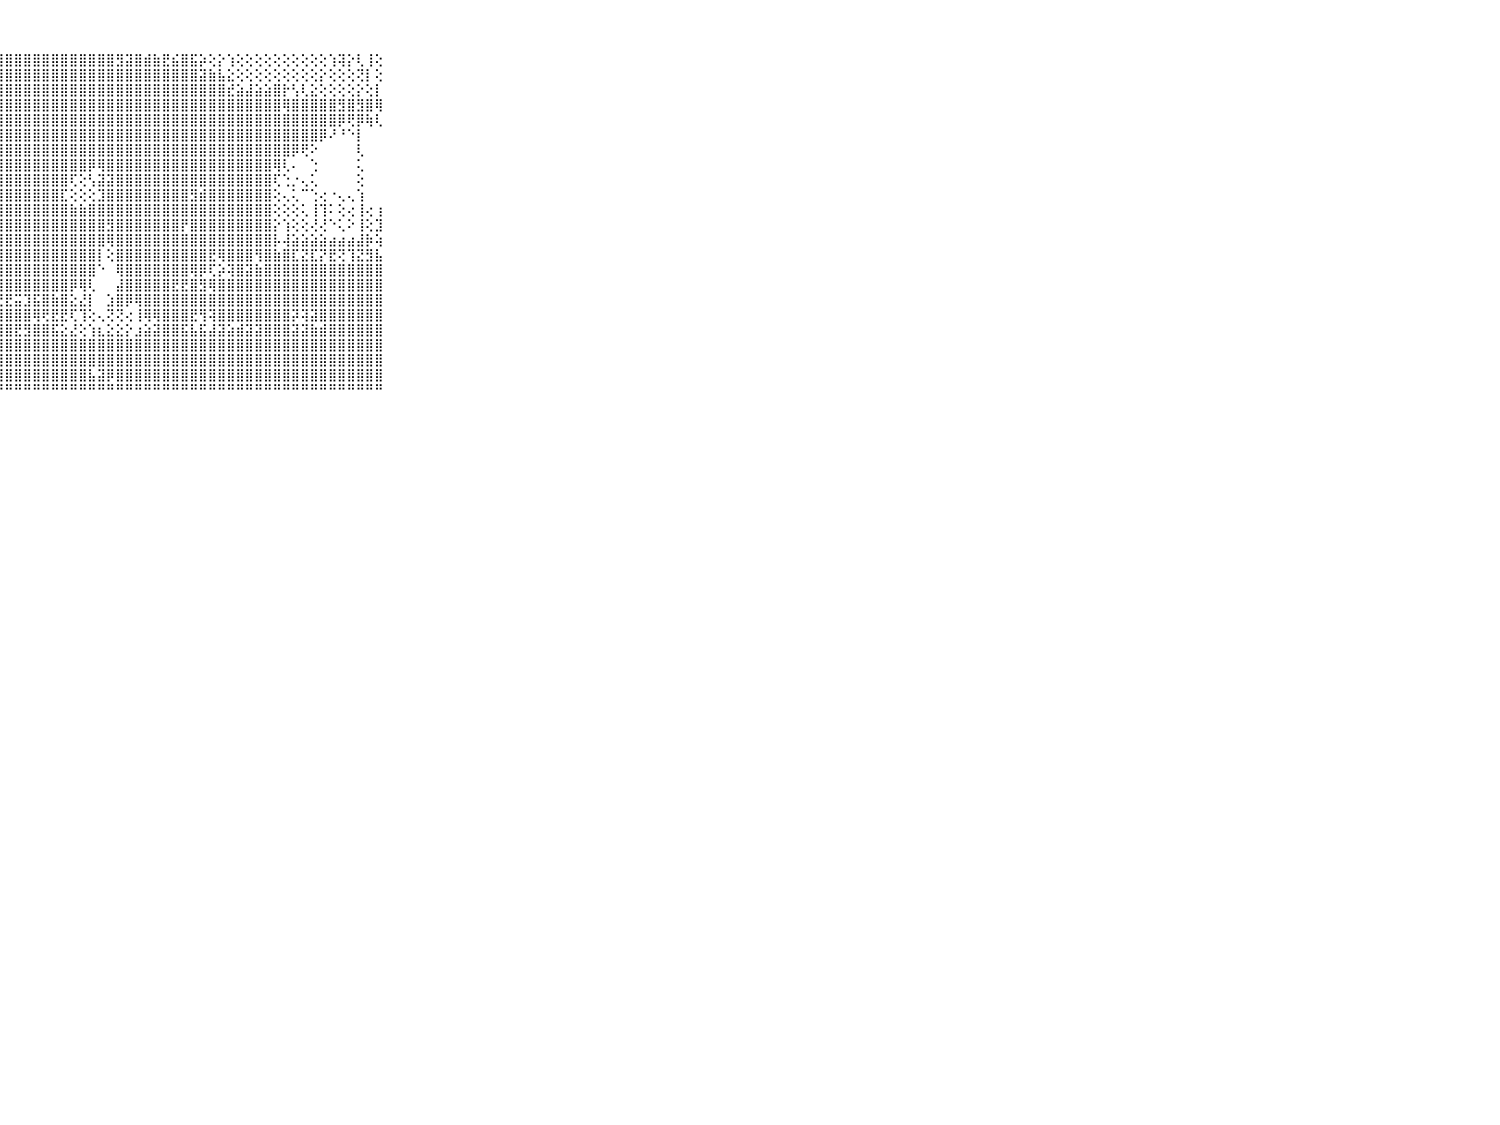

⠀⠀⠀⠀⠀⠀⠀⠀⠀⠀⠀⣿⣿⣿⣿⣿⣿⣿⣿⣿⣿⣿⣿⣿⣿⣿⣿⣿⣿⣿⣿⣿⣿⣿⣿⣿⣿⣿⣿⣿⣻⣽⣿⣾⣷⣟⣮⣿⣯⡵⢕⡕⢱⢕⢕⢕⢕⢕⢕⢕⢕⢕⢕⢱⢽⡕⢇⢸⢕⠀⠀⠀⠀⠀⠀⠀⠀⠀⠀⠀⠀
⠀⠀⠀⠀⠀⠀⠀⠀⠀⠀⠀⣿⣿⣿⣿⣿⣿⣿⣿⣿⣿⣿⣿⣿⣿⣿⣿⣿⣿⣿⣿⣿⣿⣿⣿⣿⣿⣿⣿⣿⣿⣿⣿⣿⣿⣿⣿⣿⣿⣽⣷⣧⣕⢕⢕⢕⢕⢕⢕⢕⢕⢕⡕⢕⢕⢕⢝⡇⢕⠀⠀⠀⠀⠀⠀⠀⠀⠀⠀⠀⠀
⠀⠀⠀⠀⠀⠀⠀⠀⠀⠀⠀⣿⣿⣿⣿⣿⣿⣿⣿⣿⣿⣿⣿⣿⣿⣿⣿⣿⣿⣿⣿⣿⣿⣿⣿⣿⣿⣿⣿⣿⣿⣿⣿⣿⣿⣿⣿⣿⣿⣿⣿⣿⣞⣵⣼⣵⣵⣿⡗⢣⢇⣕⢕⢕⢕⢕⡕⢕⡇⠀⠀⠀⠀⠀⠀⠀⠀⠀⠀⠀⠀
⠀⠀⠀⠀⠀⠀⠀⠀⠀⠀⠀⣿⣿⣿⣿⣿⣿⣿⣿⣿⣿⣿⣿⣿⣿⣿⣿⣿⣿⣿⣿⣿⣿⣿⣿⣿⣿⣿⣿⣿⣿⣿⣿⣿⣿⣿⣿⣿⣿⣿⣿⣿⣿⣿⣿⣿⣿⣿⢿⣿⣿⣿⣿⣿⣻⣿⣻⣿⢿⠀⠀⠀⠀⠀⠀⠀⠀⠀⠀⠀⠀
⠀⠀⠀⠀⠀⠀⠀⠀⠀⠀⠀⣿⣿⣿⣿⣿⣿⣿⣿⣿⣿⣿⣿⣿⣿⣿⣿⣿⣿⣿⣿⣿⣿⣿⣿⣿⣿⣿⣿⣿⣿⣿⣿⣿⣿⣿⣿⣿⣿⣿⣿⣿⣿⣿⣿⣿⣿⣿⣿⣿⣿⣿⣿⣿⡿⢟⡿⢷⢇⠀⠀⠀⠀⠀⠀⠀⠀⠀⠀⠀⠀
⠀⠀⠀⠀⠀⠀⠀⠀⠀⠀⠀⣿⣿⣿⣿⣿⣿⣿⣿⣿⣿⣿⣿⣿⣿⣿⣿⣿⣿⣿⣿⣿⣿⣿⣿⣿⣿⣿⣿⣿⣿⣿⣿⣿⣿⣿⣿⣿⣿⣿⣿⣿⣿⣿⣿⣿⣿⣿⣿⣿⣿⣿⡿⠜⠘⠑⡇⠀⠀⠀⠀⠀⠀⠀⠀⠀⠀⠀⠀⠀⠀
⠀⠀⠀⠀⠀⠀⠀⠀⠀⠀⠀⣿⣿⣿⣿⢿⣿⣟⣻⣿⢿⣿⣿⣿⣿⣿⣿⣿⣿⣿⣿⣿⣿⣿⣿⣿⣿⣿⣿⣿⣿⣿⣿⣿⣿⣿⣿⣿⣿⣿⣿⣿⣿⣿⣿⣿⣿⣿⣿⡿⢟⠕⠀⠀⠀⠀⢇⠀⠀⠀⠀⠀⠀⠀⠀⠀⠀⠀⠀⠀⠀
⠀⠀⠀⠀⠀⠀⠀⠀⠀⠀⠀⣿⡟⢟⢗⢕⢕⢝⢝⢳⣵⣺⡝⣿⣿⣿⣿⣿⣿⣿⣿⣿⣿⣿⣿⣿⣿⡿⢿⣿⣿⣿⣿⣿⣿⣿⣿⣿⣿⣿⣿⣿⣿⣿⣿⣿⣿⢿⢇⠄⠀⢑⠀⠀⠀⠀⢅⠀⠀⠀⠀⠀⠀⠀⠀⠀⠀⠀⠀⠀⠀
⠀⠀⠀⠀⠀⠀⠀⠀⠀⠀⠀⣟⡕⢕⢕⢕⢕⢕⢕⢕⢜⢻⣿⣾⢿⣿⣿⣿⣿⣿⣿⣿⣿⣿⣿⢏⢕⢣⣽⣽⣿⣿⣿⣿⣿⣿⣿⣿⣿⣿⣿⣿⣿⣿⣿⣿⣿⢏⢑⡐⢄⢅⠀⠀⠀⠀⢕⠀⠀⠀⠀⠀⠀⠀⠀⠀⠀⠀⠀⠀⠀
⠀⠀⠀⠀⠀⠀⠀⠀⠀⠀⠀⣿⣿⣿⣿⣿⣷⣷⣧⣵⣕⣕⣿⣿⢟⣿⣿⣿⣿⣿⣿⣿⣿⣿⣏⢕⢕⢕⣹⣿⣿⣿⣿⣿⣿⣿⣿⣿⣻⣾⣿⣿⣿⣿⣿⣿⣿⢕⢄⢅⠉⢑⢔⠐⢄⢄⢱⠀⠀⠀⠀⠀⠀⠀⠀⠀⠀⠀⠀⠀⠀
⠀⠀⠀⠀⠀⠀⠀⠀⠀⠀⠀⣿⣿⣿⣿⣿⣿⣿⣿⣿⣿⣿⣿⣿⡪⣿⣿⣿⣿⣿⣿⣿⣿⣿⣿⣷⣷⣿⣿⣿⣿⣿⣿⣿⣿⣿⣿⣿⣿⣿⣿⣿⣿⣿⣿⣿⣿⢕⢕⢕⢅⢸⢹⠅⢕⢔⢸⢔⢰⠀⠀⠀⠀⠀⠀⠀⠀⠀⠀⠀⠀
⠀⠀⠀⠀⠀⠀⠀⠀⠀⠀⠀⣿⣿⣿⣿⣿⣿⣿⣿⣿⣿⣿⣿⣿⣷⣿⣿⣿⣿⣿⣿⣿⣿⣿⣿⣿⣿⣿⣿⣻⣿⣿⣿⣿⣿⣿⣿⡟⣿⣿⣿⣿⣿⣿⣿⣿⣿⡕⢱⢕⢕⢜⢜⠑⢅⠕⢸⢕⣹⠀⠀⠀⠀⠀⠀⠀⠀⠀⠀⠀⠀
⠀⠀⠀⠀⠀⠀⠀⠀⠀⠀⠀⣿⣿⣿⣿⣿⣿⣿⣿⣿⣿⣿⣿⣿⢝⣿⣿⣿⣿⣿⣿⣿⣿⣿⣿⣿⣿⣿⣿⢿⣿⣿⣿⣿⣿⣿⣿⣿⣿⣿⣿⣿⣿⣿⣿⣿⣿⡧⢼⣵⣵⣵⣵⣴⣴⣴⣼⡷⢵⠀⠀⠀⠀⠀⠀⠀⠀⠀⠀⠀⠀
⠀⠀⠀⠀⠀⠀⠀⠀⠀⠀⠀⣿⣿⣿⣿⣿⣿⣿⣿⣿⣿⣿⣿⣗⡕⣿⣿⣿⣿⣿⣿⣿⣿⣿⣿⣿⣿⣿⡇⢕⣿⣿⣿⣿⣿⣿⣿⣿⣿⣿⣟⢿⣿⣿⣿⢻⣿⣷⣿⣏⣝⣏⡝⣟⢝⢹⣝⣻⣧⠀⠀⠀⠀⠀⠀⠀⠀⠀⠀⠀⠀
⠀⠀⠀⠀⠀⠀⠀⠀⠀⠀⠀⣿⣿⣿⣿⣿⣿⣿⣿⣿⣿⣿⣿⣿⣇⣿⣿⣿⣿⣿⣿⣿⣿⣿⣿⣿⣿⣿⠑⠀⢿⣿⣿⣿⣿⣿⣿⣿⢿⡿⢏⡵⢽⣿⣽⣷⣿⣿⣿⣿⣿⣿⣿⣿⣿⣿⣿⣿⣿⠀⠀⠀⠀⠀⠀⠀⠀⠀⠀⠀⠀
⠀⠀⠀⠀⠀⠀⠀⠀⠀⠀⠀⣿⣿⣿⣿⣿⣿⣿⣿⣿⣿⣿⣿⢿⢕⣿⣿⣿⣿⣿⣿⣿⣿⣿⣿⡿⢿⢇⠀⠀⣼⣿⣿⣿⣿⣿⣟⣟⣿⣻⢿⣿⣿⣿⣿⣿⣿⣿⣿⣿⣿⣿⣿⣿⣿⣿⣿⣿⣿⠀⠀⠀⠀⠀⠀⠀⠀⠀⠀⠀⠀
⠀⠀⠀⠀⠀⠀⠀⠀⠀⠀⠀⣿⣿⣿⣿⣿⣿⣿⣿⣿⣿⣿⣿⢷⢷⢿⡟⣟⣟⣭⣹⣯⣿⣷⣿⣕⣜⡇⠀⣱⣿⡿⢿⣿⣿⣿⣿⣿⣿⣿⣿⣿⣿⣿⣿⣿⣿⣿⣿⣿⣿⣿⣿⣿⣿⣿⣿⣿⣿⠀⠀⠀⠀⠀⠀⠀⠀⠀⠀⠀⠀
⠀⠀⠀⠀⠀⠀⠀⠀⠀⠀⠀⢿⢿⢟⢟⢟⢏⣽⣽⣿⣷⣾⣿⣷⢱⣼⣿⣿⣿⣿⣿⢿⢟⣟⣟⢏⢹⢕⢄⢝⢝⢔⢸⢿⢿⣿⣿⣿⣟⢻⢽⣿⣿⣿⣿⣿⣿⣿⣿⡽⢽⣽⣿⣿⣿⣿⣿⣿⣿⠀⠀⠀⠀⠀⠀⠀⠀⠀⠀⠀⠀
⠀⠀⠀⠀⠀⠀⠀⠀⠀⠀⠀⢕⢗⣗⣗⣱⣾⣿⣿⣿⣿⣿⣿⣿⣿⣿⣿⣿⣿⣟⣻⣿⣿⣯⣕⣜⢕⢱⣆⣕⣕⡕⣰⣵⣽⣿⣿⣯⣧⣯⣼⣽⣵⣾⣽⣽⣿⣿⣿⣽⣽⣷⣾⣿⣿⣿⣿⣿⣿⠀⠀⠀⠀⠀⠀⠀⠀⠀⠀⠀⠀
⠀⠀⠀⠀⠀⠀⠀⠀⠀⠀⠀⣱⣾⣿⣿⣿⣿⣿⣿⣿⣿⣿⣿⣿⣿⣿⣿⣿⣿⣿⣿⣿⣿⣿⣿⣿⣿⣿⣿⣿⣿⣿⣿⣿⣿⣿⣿⣿⣿⣿⣿⣿⣿⣿⣿⣿⣿⣿⣿⣿⣿⣿⣿⣿⣿⣿⣿⣿⣿⠀⠀⠀⠀⠀⠀⠀⠀⠀⠀⠀⠀
⠀⠀⠀⠀⠀⠀⠀⠀⠀⠀⠀⢜⣿⣿⣿⣿⣿⣿⣿⣿⣿⣿⣿⣿⣿⣿⣿⣿⣿⣿⣿⣿⣿⣿⣿⣿⣿⣿⣿⣿⣿⣿⣿⣿⣿⣿⣿⣿⣿⣿⣿⣿⣿⣿⣿⣿⣿⣿⣿⣿⣿⣿⣿⣿⣿⣿⣿⣿⣿⠀⠀⠀⠀⠀⠀⠀⠀⠀⠀⠀⠀
⠀⠀⠀⠀⠀⠀⠀⠀⠀⠀⠀⢕⢕⢗⢝⢹⢹⢏⢻⢇⣿⣻⣿⣿⣿⣿⣿⣿⣿⣿⣿⣿⣿⣿⣿⣿⣿⣧⣽⡿⣿⣿⣿⣿⣿⣿⣿⣿⣿⣿⣿⣿⣿⣿⣿⣿⣿⣿⣿⣿⣿⣿⣿⣿⣿⣿⣿⣿⣿⠀⠀⠀⠀⠀⠀⠀⠀⠀⠀⠀⠀
⠀⠀⠀⠀⠀⠀⠀⠀⠀⠀⠀⠁⠑⠁⠑⠑⠑⠑⠑⠑⠙⠙⠛⠛⠛⠛⠛⠛⠛⠛⠛⠛⠛⠛⠛⠛⠛⠛⠛⠛⠛⠛⠛⠛⠛⠛⠛⠛⠛⠛⠛⠛⠛⠛⠛⠛⠛⠛⠛⠛⠛⠛⠛⠛⠛⠛⠛⠛⠛⠀⠀⠀⠀⠀⠀⠀⠀⠀⠀⠀⠀